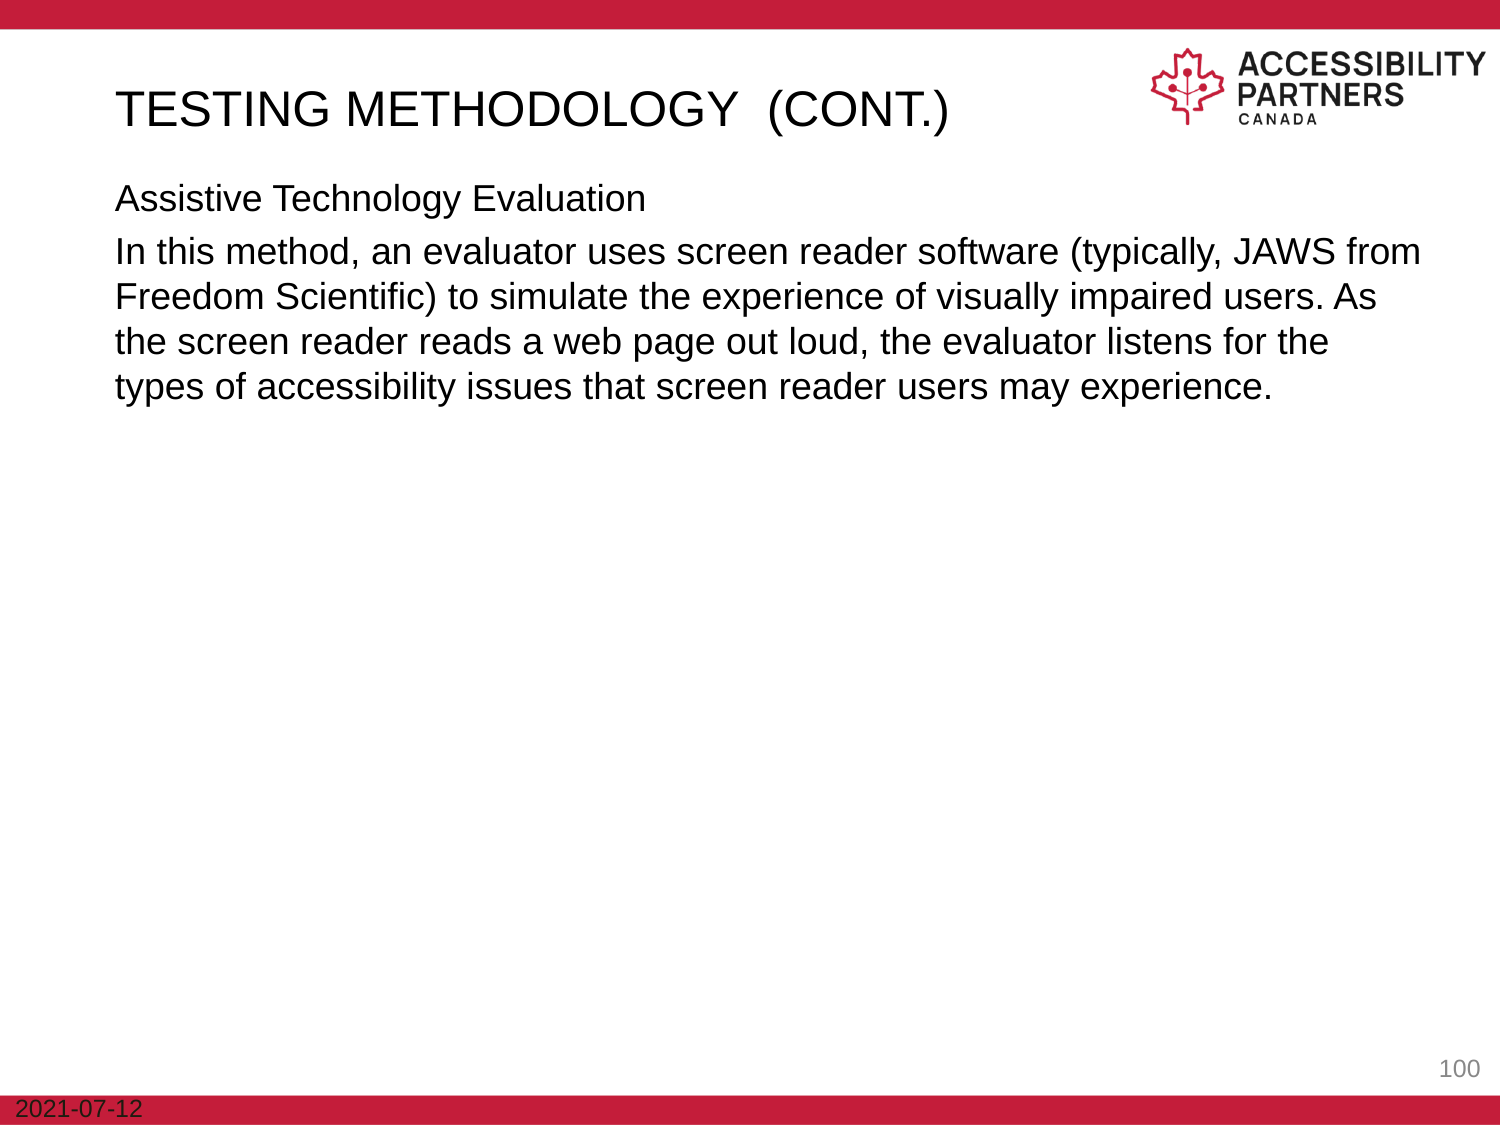

# TESTING METHODOLOGY  (CONT.)
Assistive Technology Evaluation
In this method, an evaluator uses screen reader software (typically, JAWS from Freedom Scientific) to simulate the experience of visually impaired users. As the screen reader reads a web page out loud, the evaluator listens for the types of accessibility issues that screen reader users may experience.
100
2021-07-12